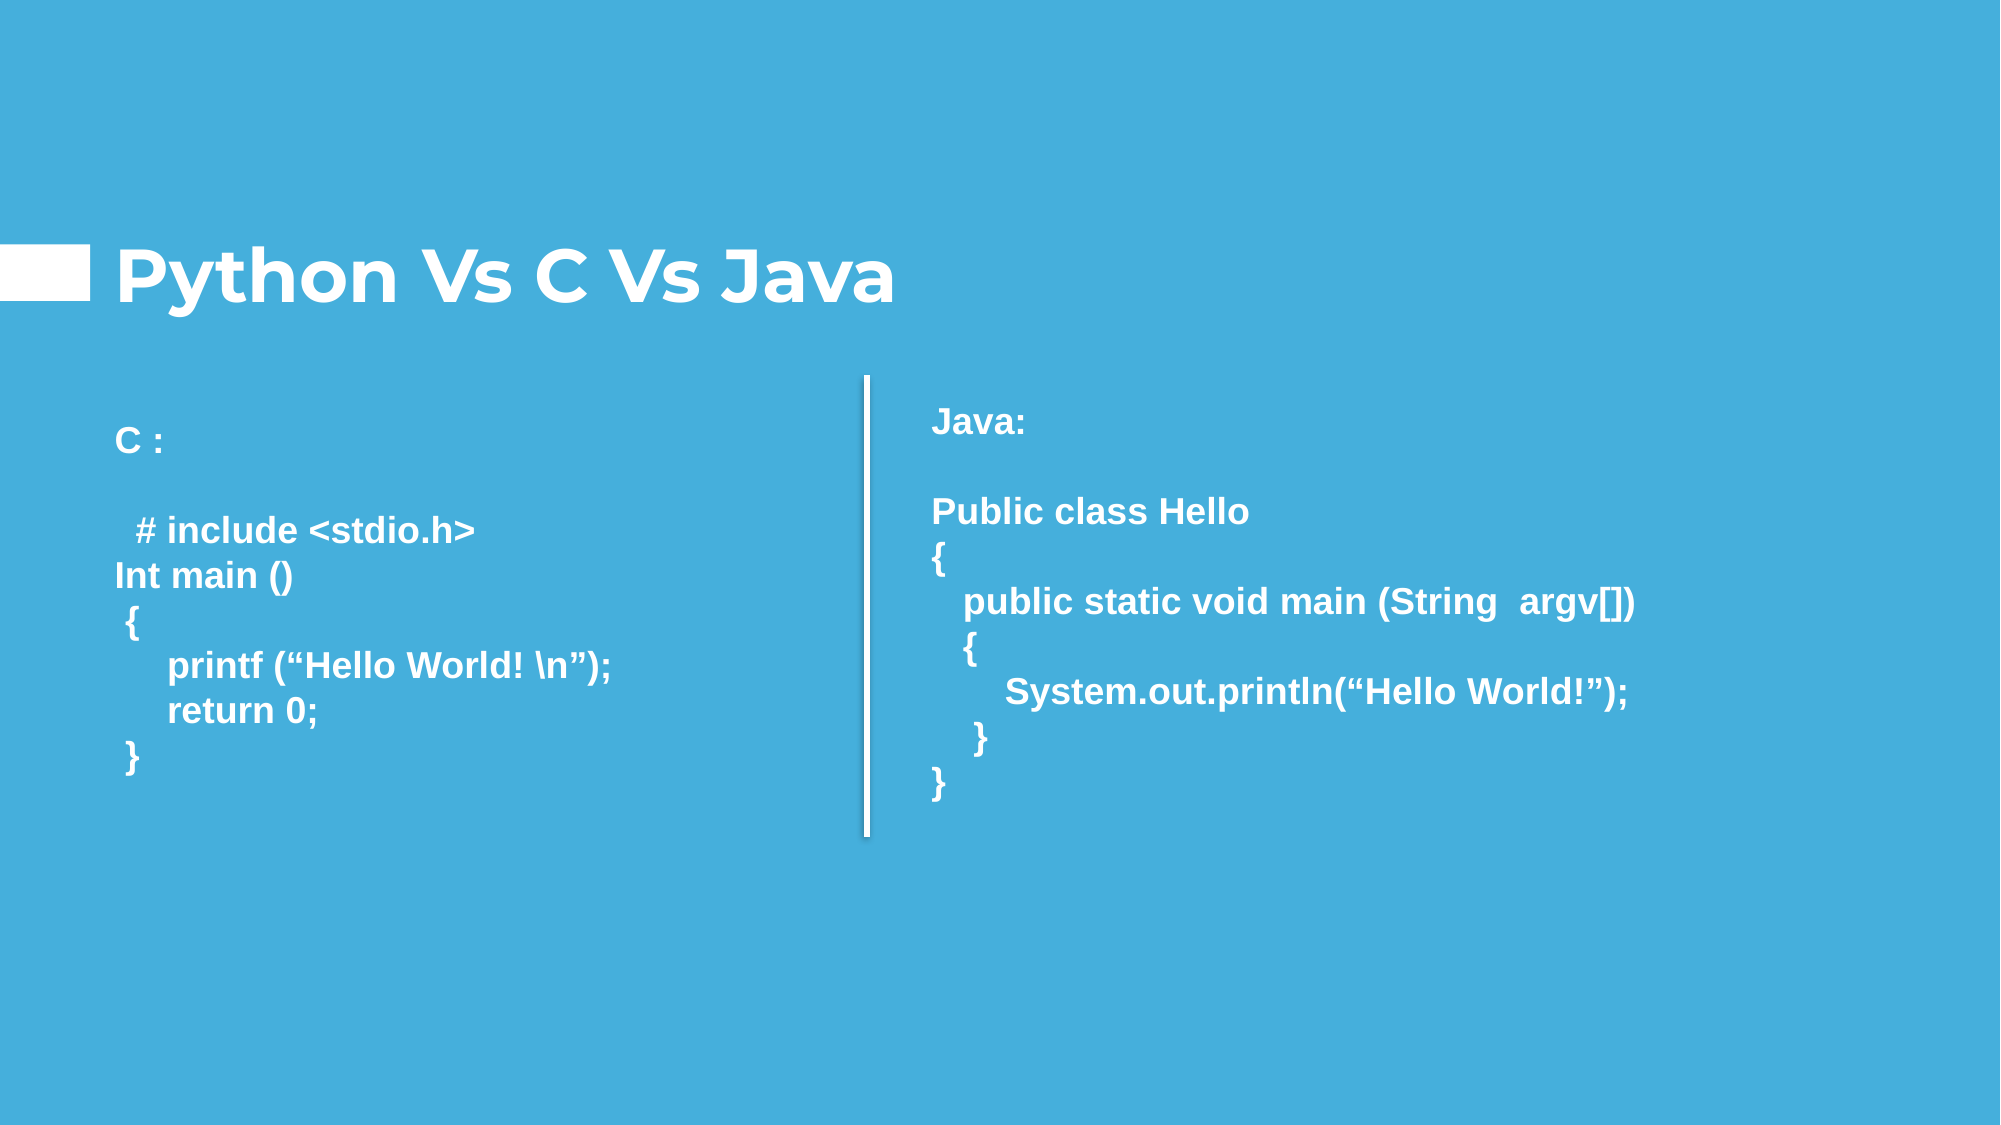

# Python Vs C Vs Java
Java:

Public class Hello
{
   public static void main (String  argv[])
   {
       System.out.println(“Hello World!”);
    }
}
C :

  # include <stdio.h>
Int main ()
 {
     printf (“Hello World! \n”);
     return 0;
 }